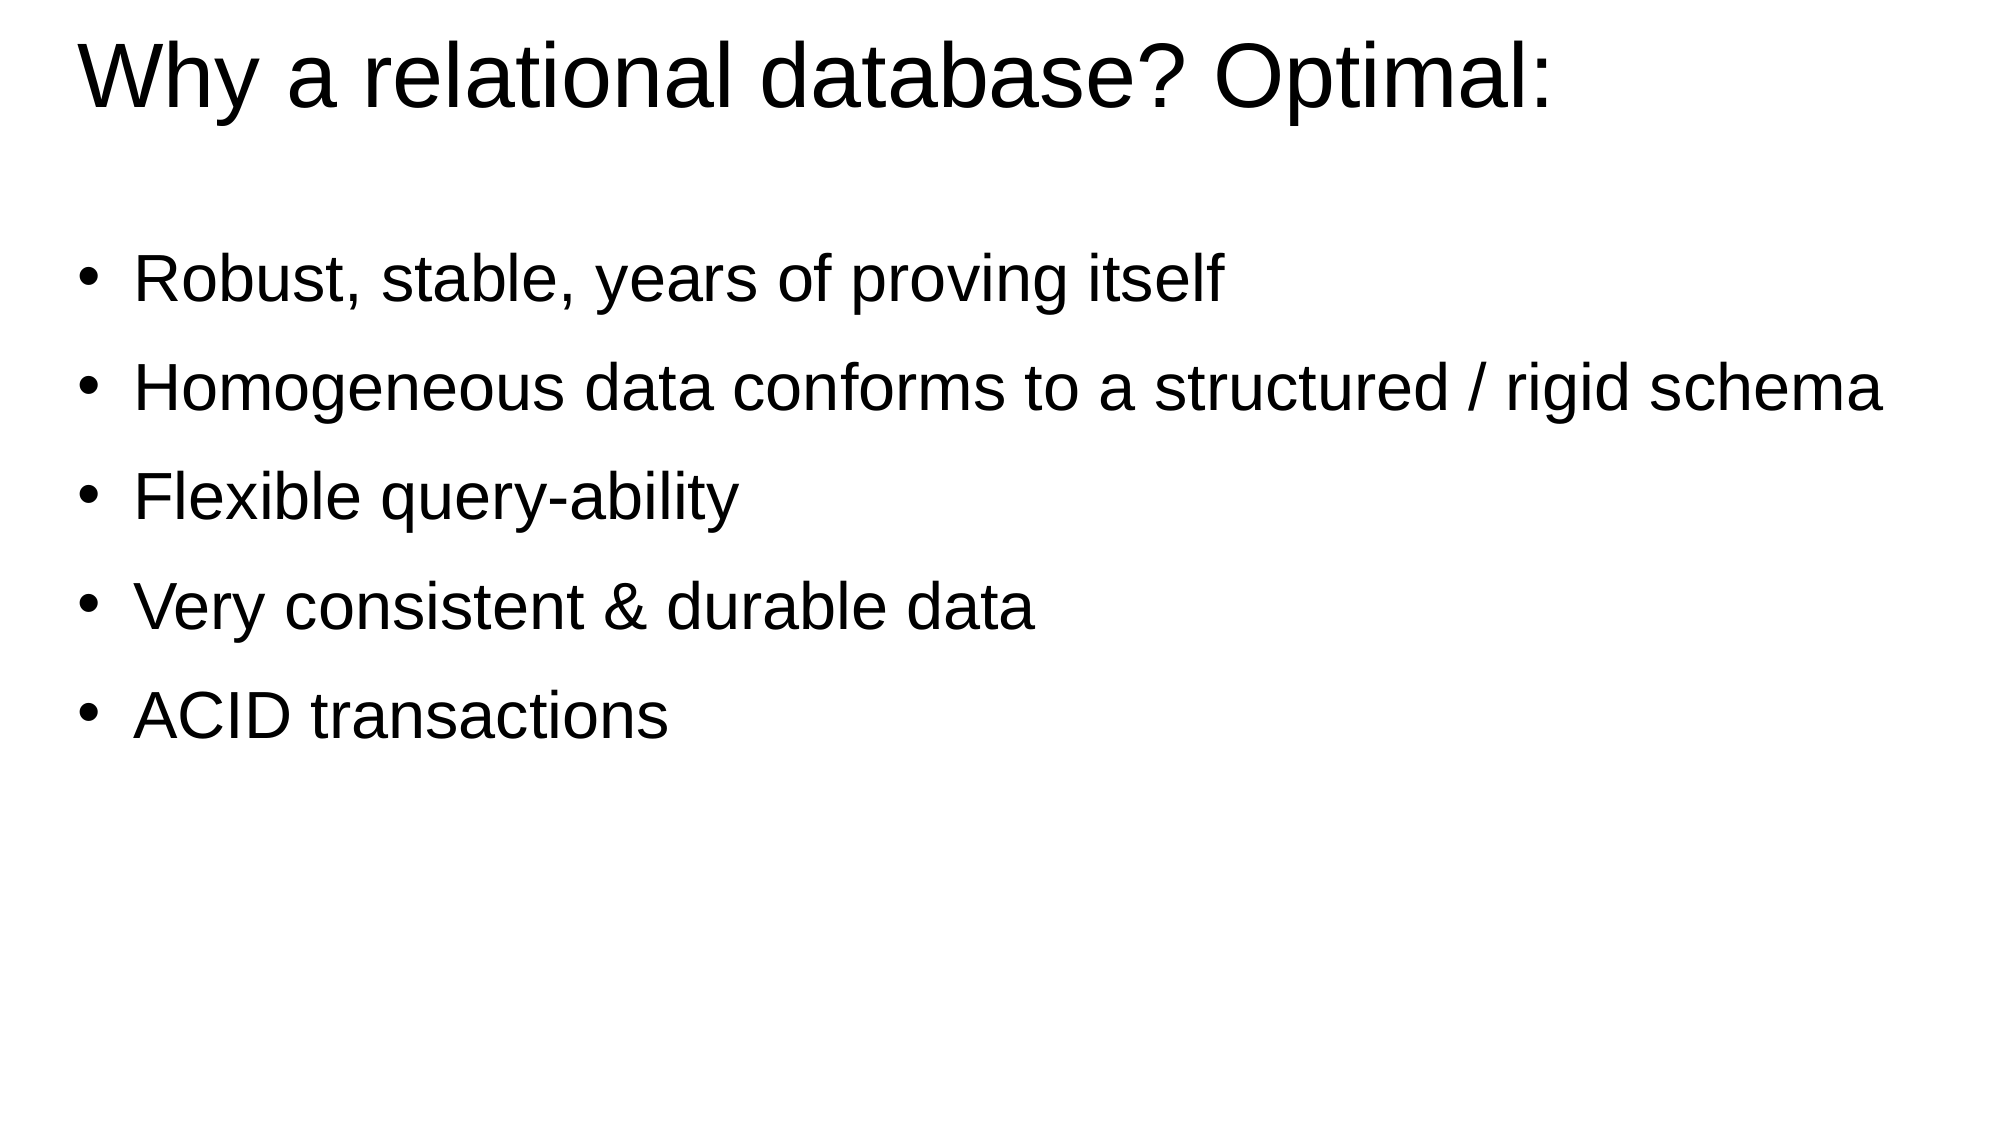

# Why a relational database? Optimal:
Robust, stable, years of proving itself
Homogeneous data conforms to a structured / rigid schema
Flexible query-ability
Very consistent & durable data
ACID transactions